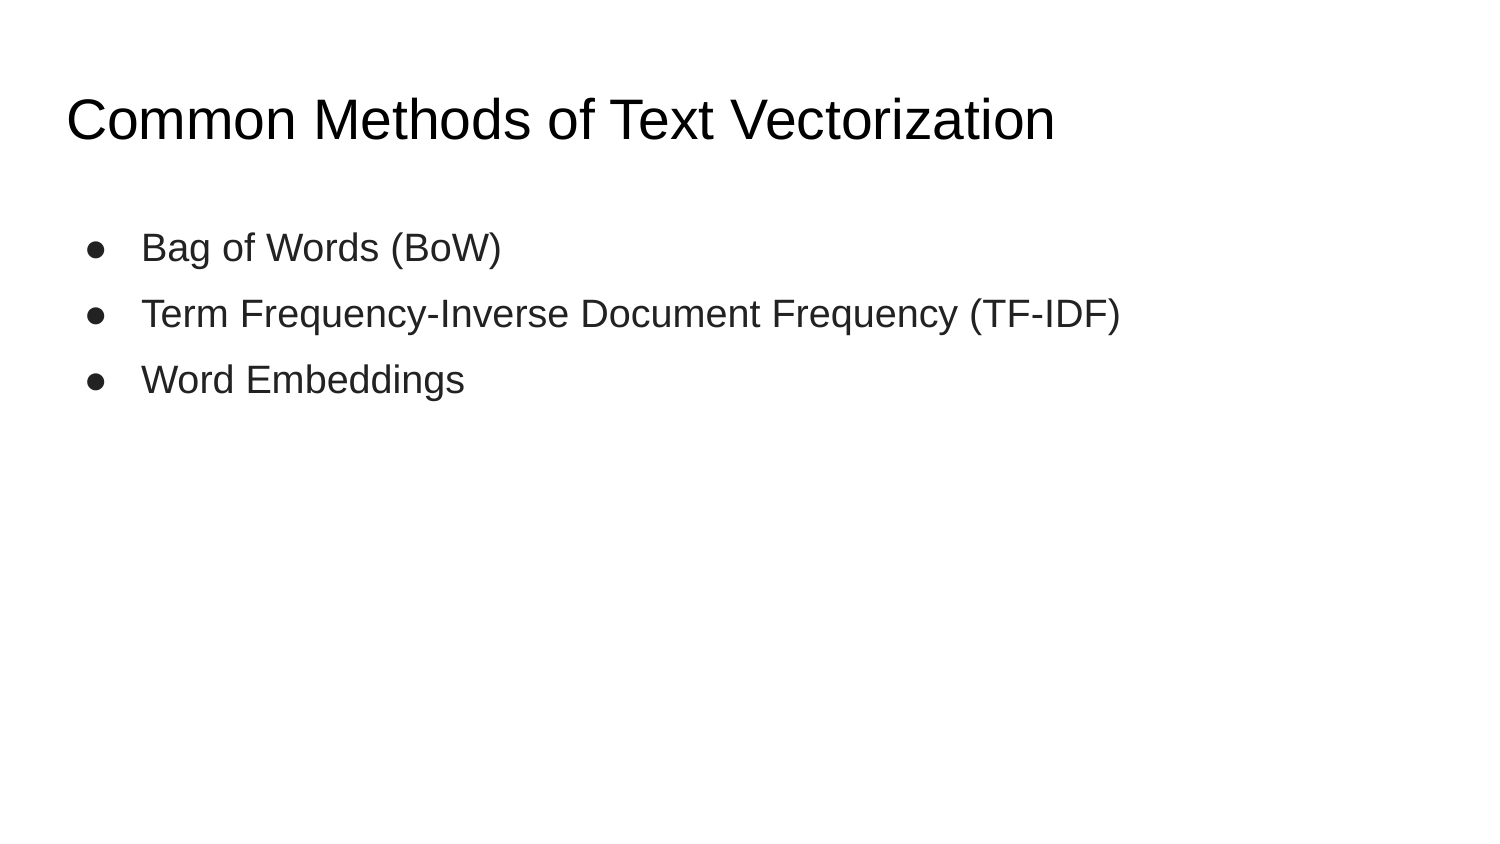

# Common Methods of Text Vectorization
Bag of Words (BoW)
Term Frequency-Inverse Document Frequency (TF-IDF)
Word Embeddings